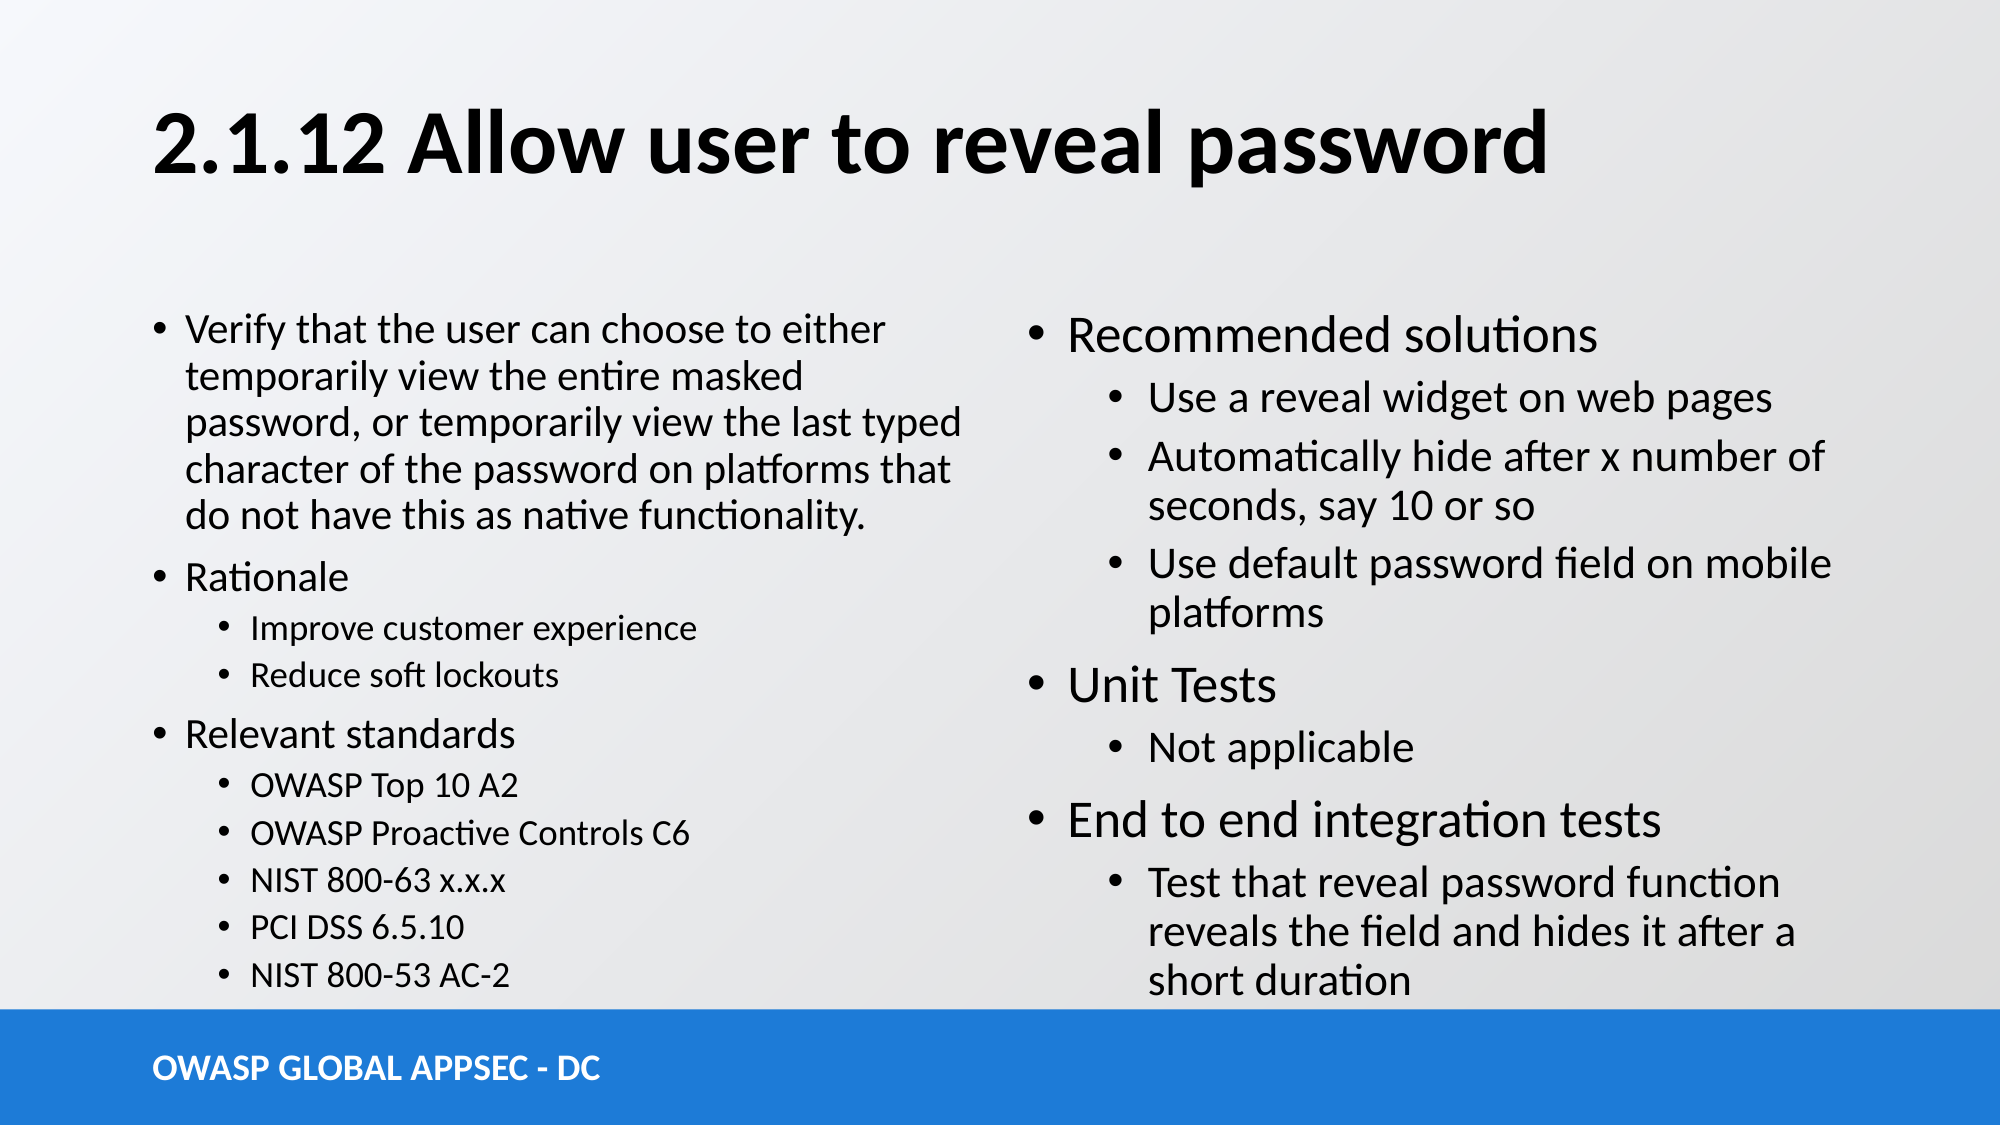

# 2.1.12 Allow user to reveal password
Verify that the user can choose to either temporarily view the entire masked password, or temporarily view the last typed character of the password on platforms that do not have this as native functionality.
Rationale
Improve customer experience
Reduce soft lockouts
Relevant standards
OWASP Top 10 A2
OWASP Proactive Controls C6
NIST 800-63 x.x.x
PCI DSS 6.5.10
NIST 800-53 AC-2

Recommended solutions
Use a reveal widget on web pages
Automatically hide after x number of seconds, say 10 or so
Use default password field on mobile platforms
Unit Tests
Not applicable
End to end integration tests
Test that reveal password function reveals the field and hides it after a short duration